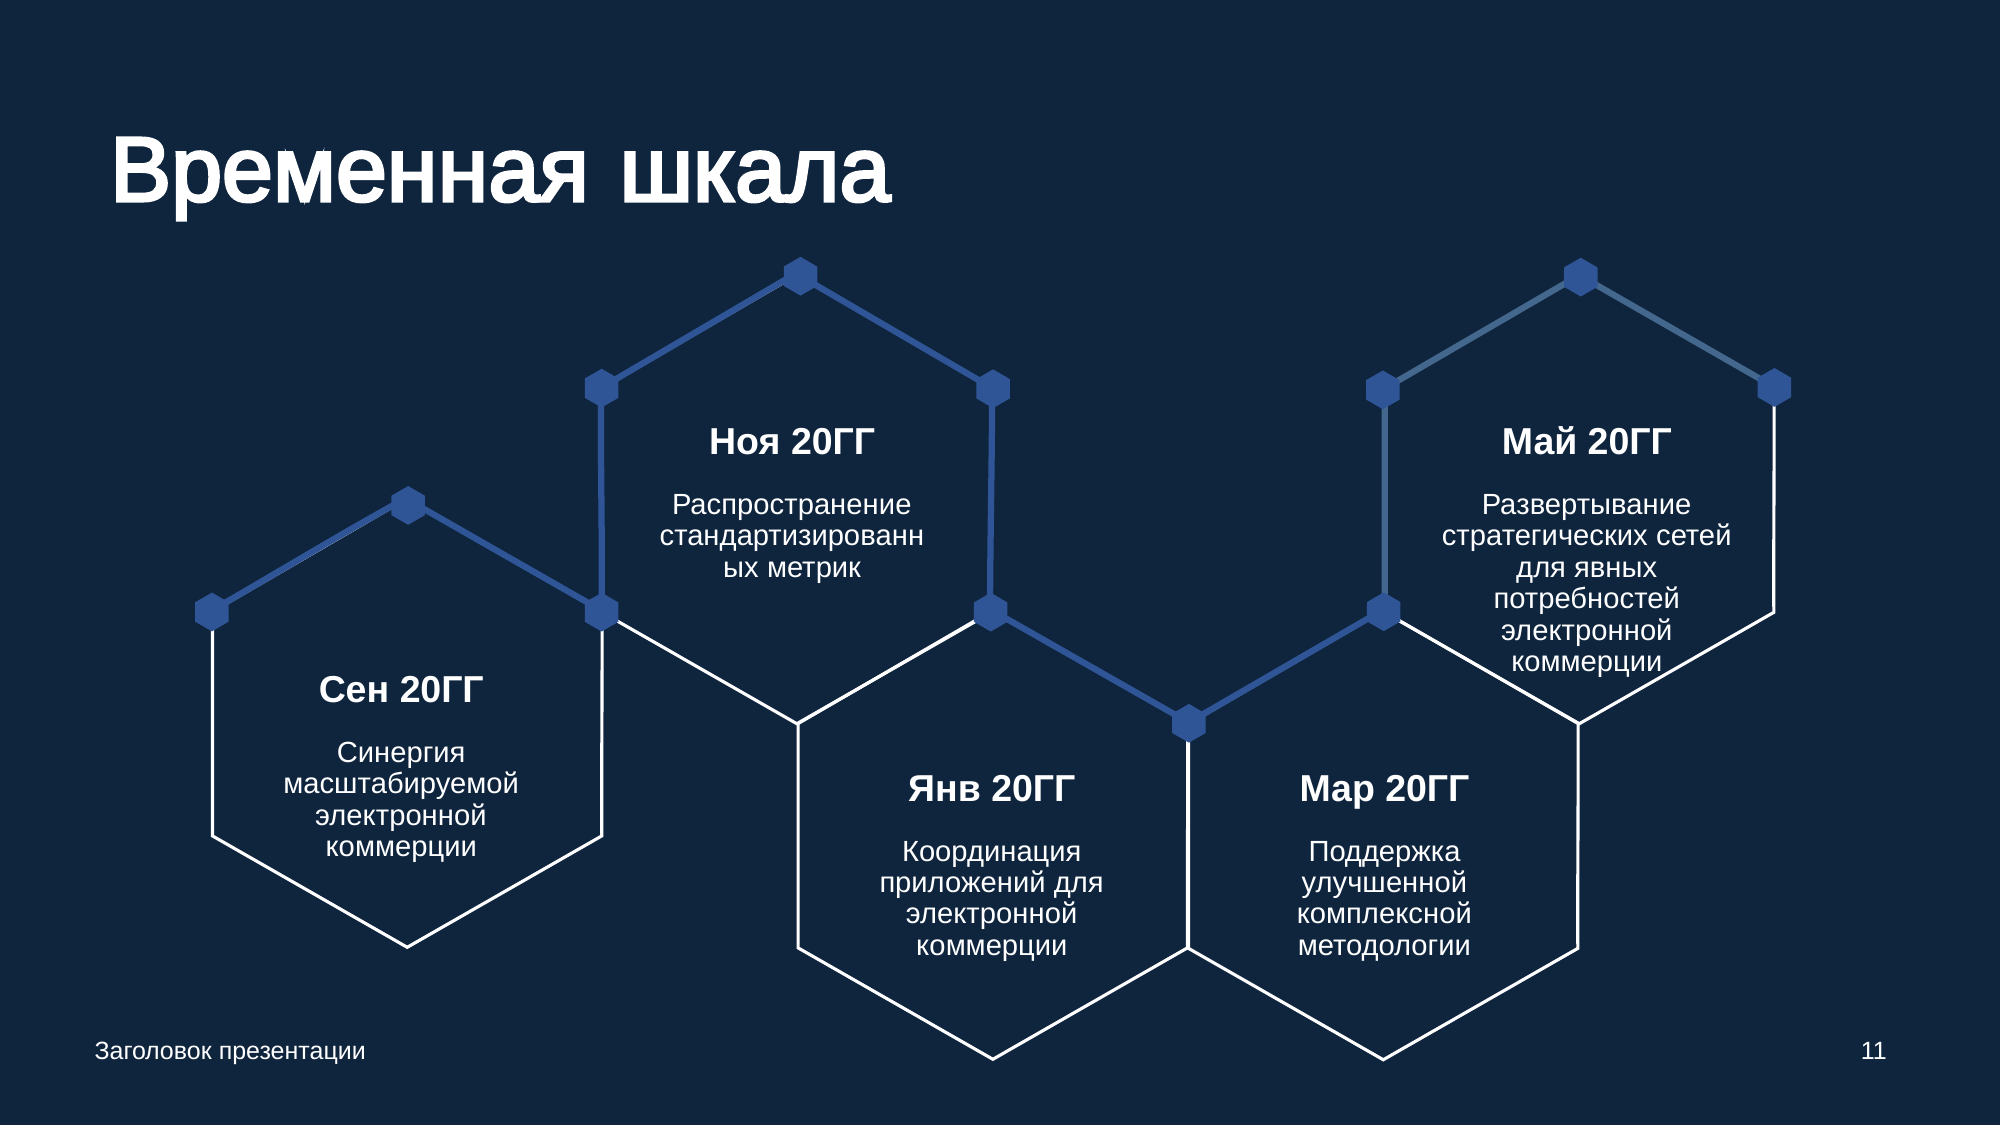

# Временная шкала
Ноя 20ГГ
Май 20ГГ
Распространение стандартизированных метрик
Развертывание стратегических сетей для явных потребностей электронной коммерции

Сен 20ГГ
Синергия масштабируемой
электронной коммерции

Янв 20ГГ
Мар 20ГГ
Координация приложений для электронной коммерции

Поддержка улучшенной комплексной методологии

11
Заголовок презентации